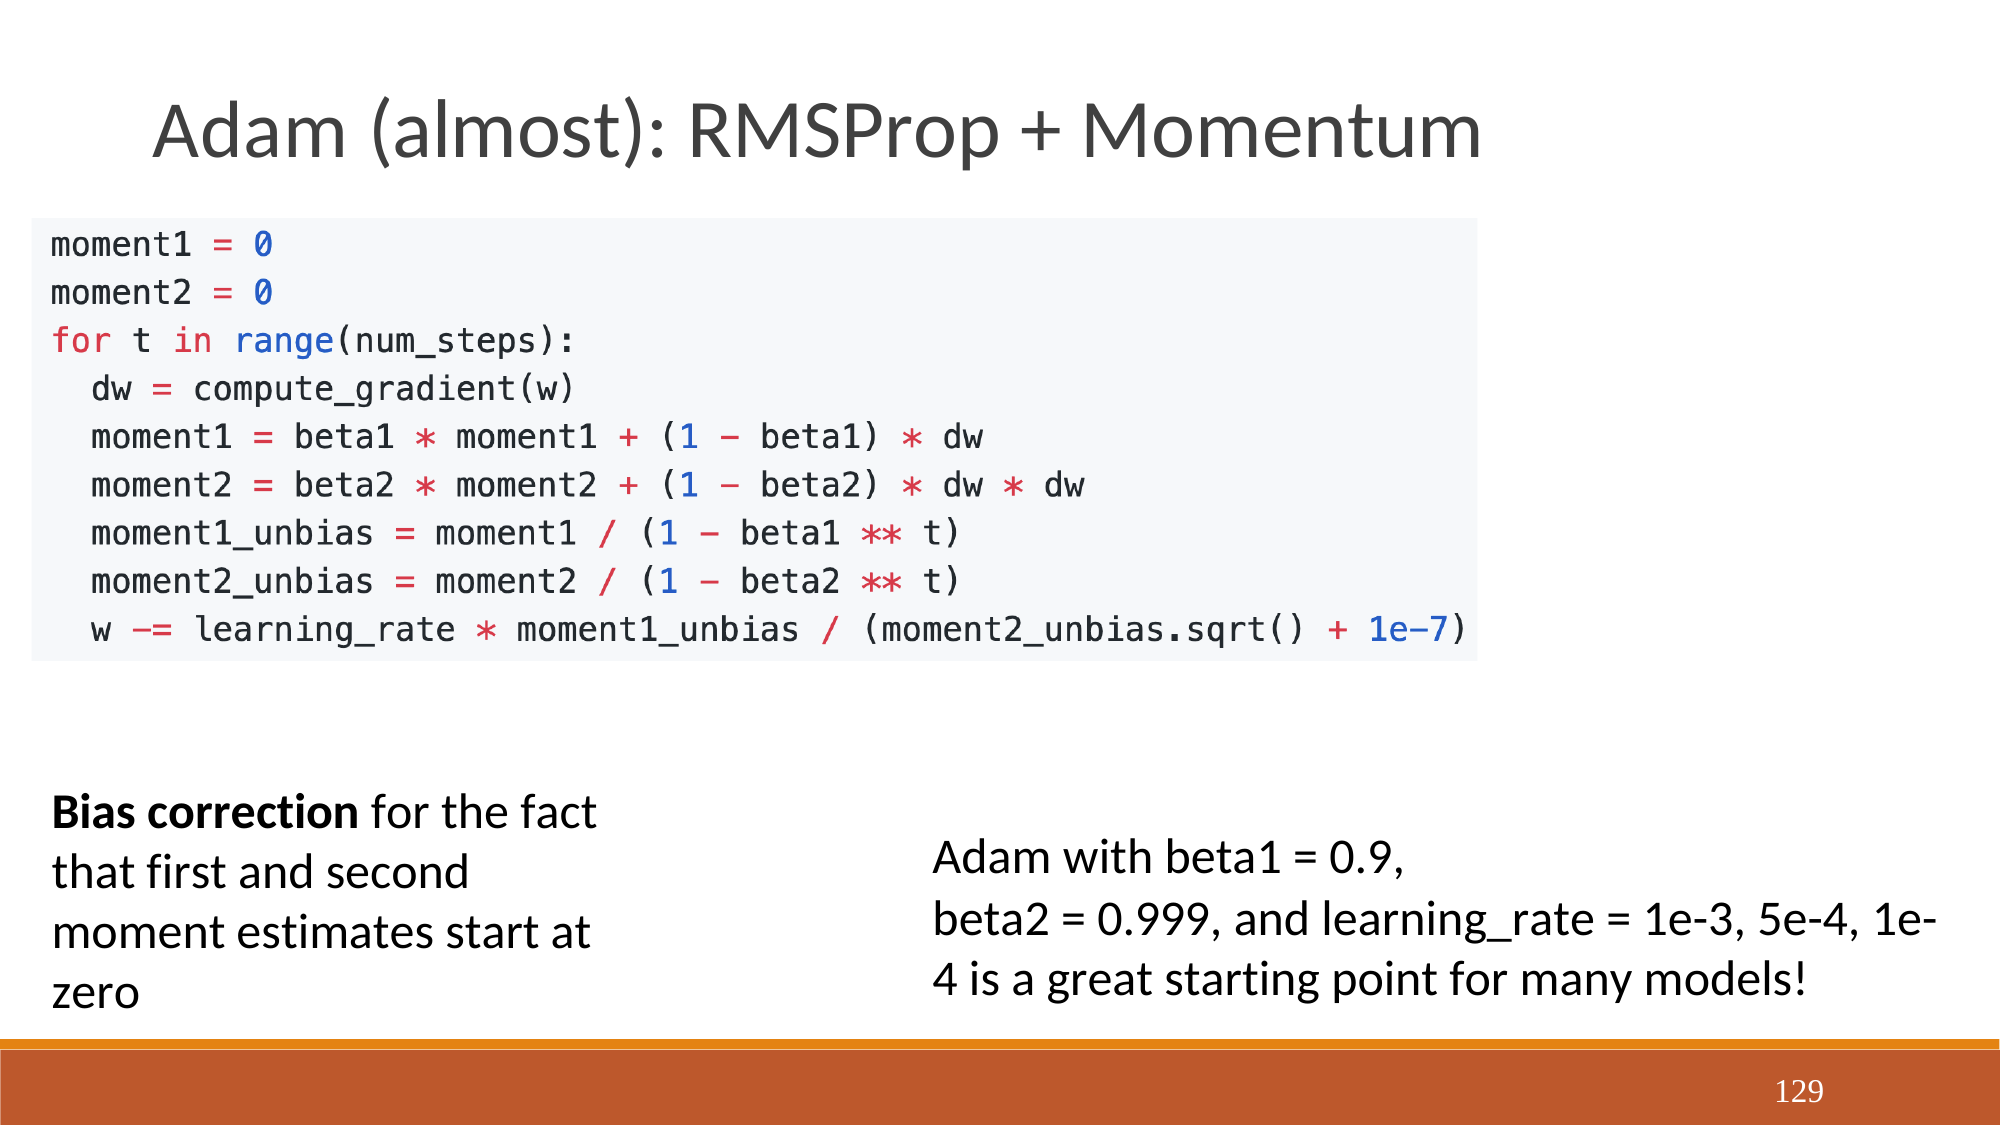

Adam (almost): RMSProp + Momentum

Bias correction for the fact that first and second moment estimates start at zero
Adam with beta1 = 0.9,
beta2 = 0.999, and learning_rate = 1e-3, 5e-4, 1e-4 is a great starting point for many models!
129